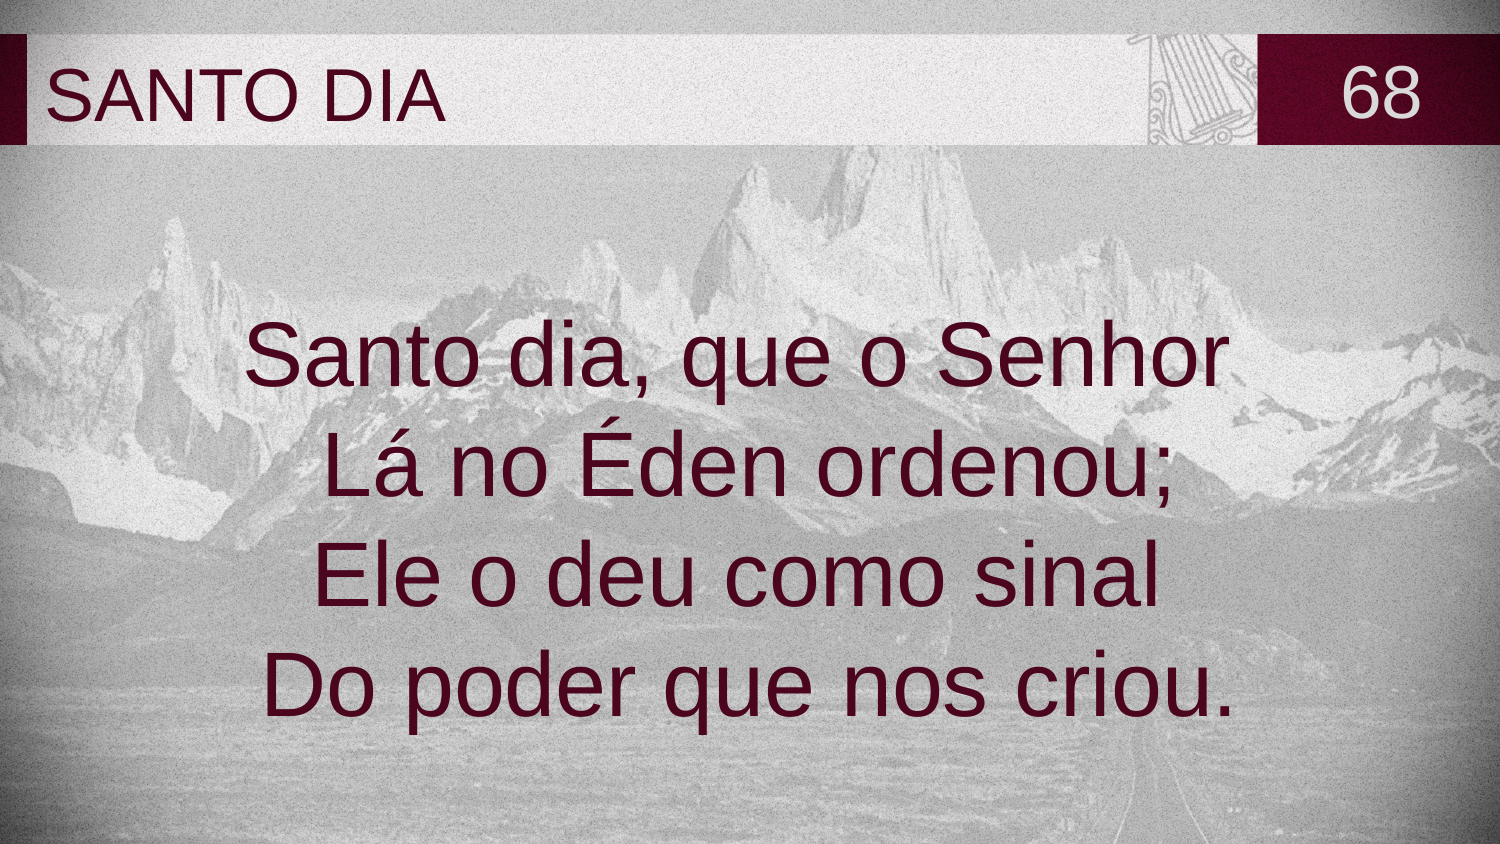

# SANTO DIA
68
Santo dia, que o Senhor
Lá no Éden ordenou;
Ele o deu como sinal
Do poder que nos criou.